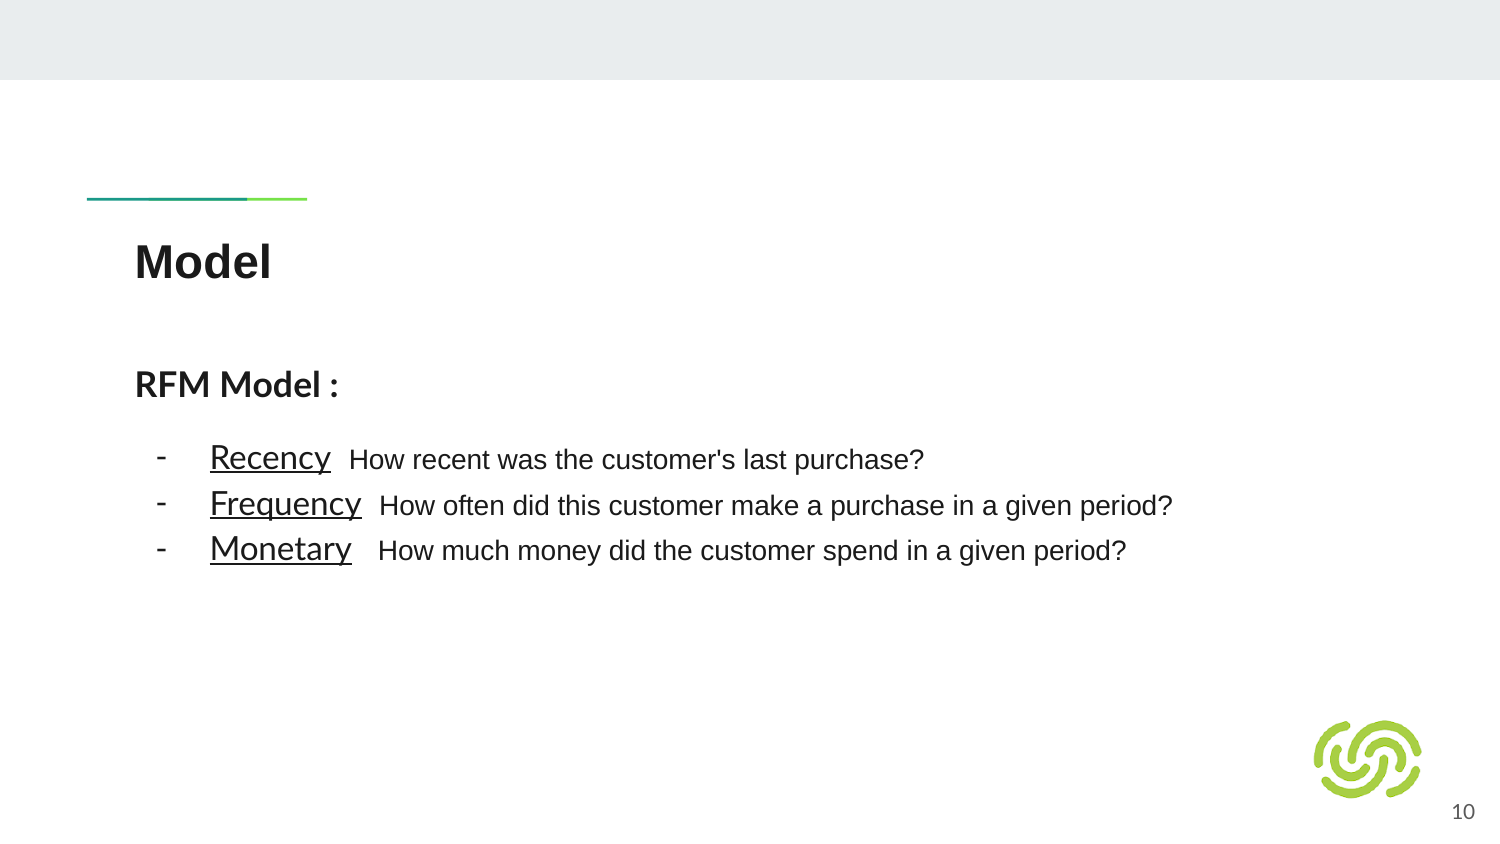

# Model
RFM Model :
Recency  How recent was the customer's last purchase?
Frequency  How often did this customer make a purchase in a given period?
Monetary   How much money did the customer spend in a given period?
10